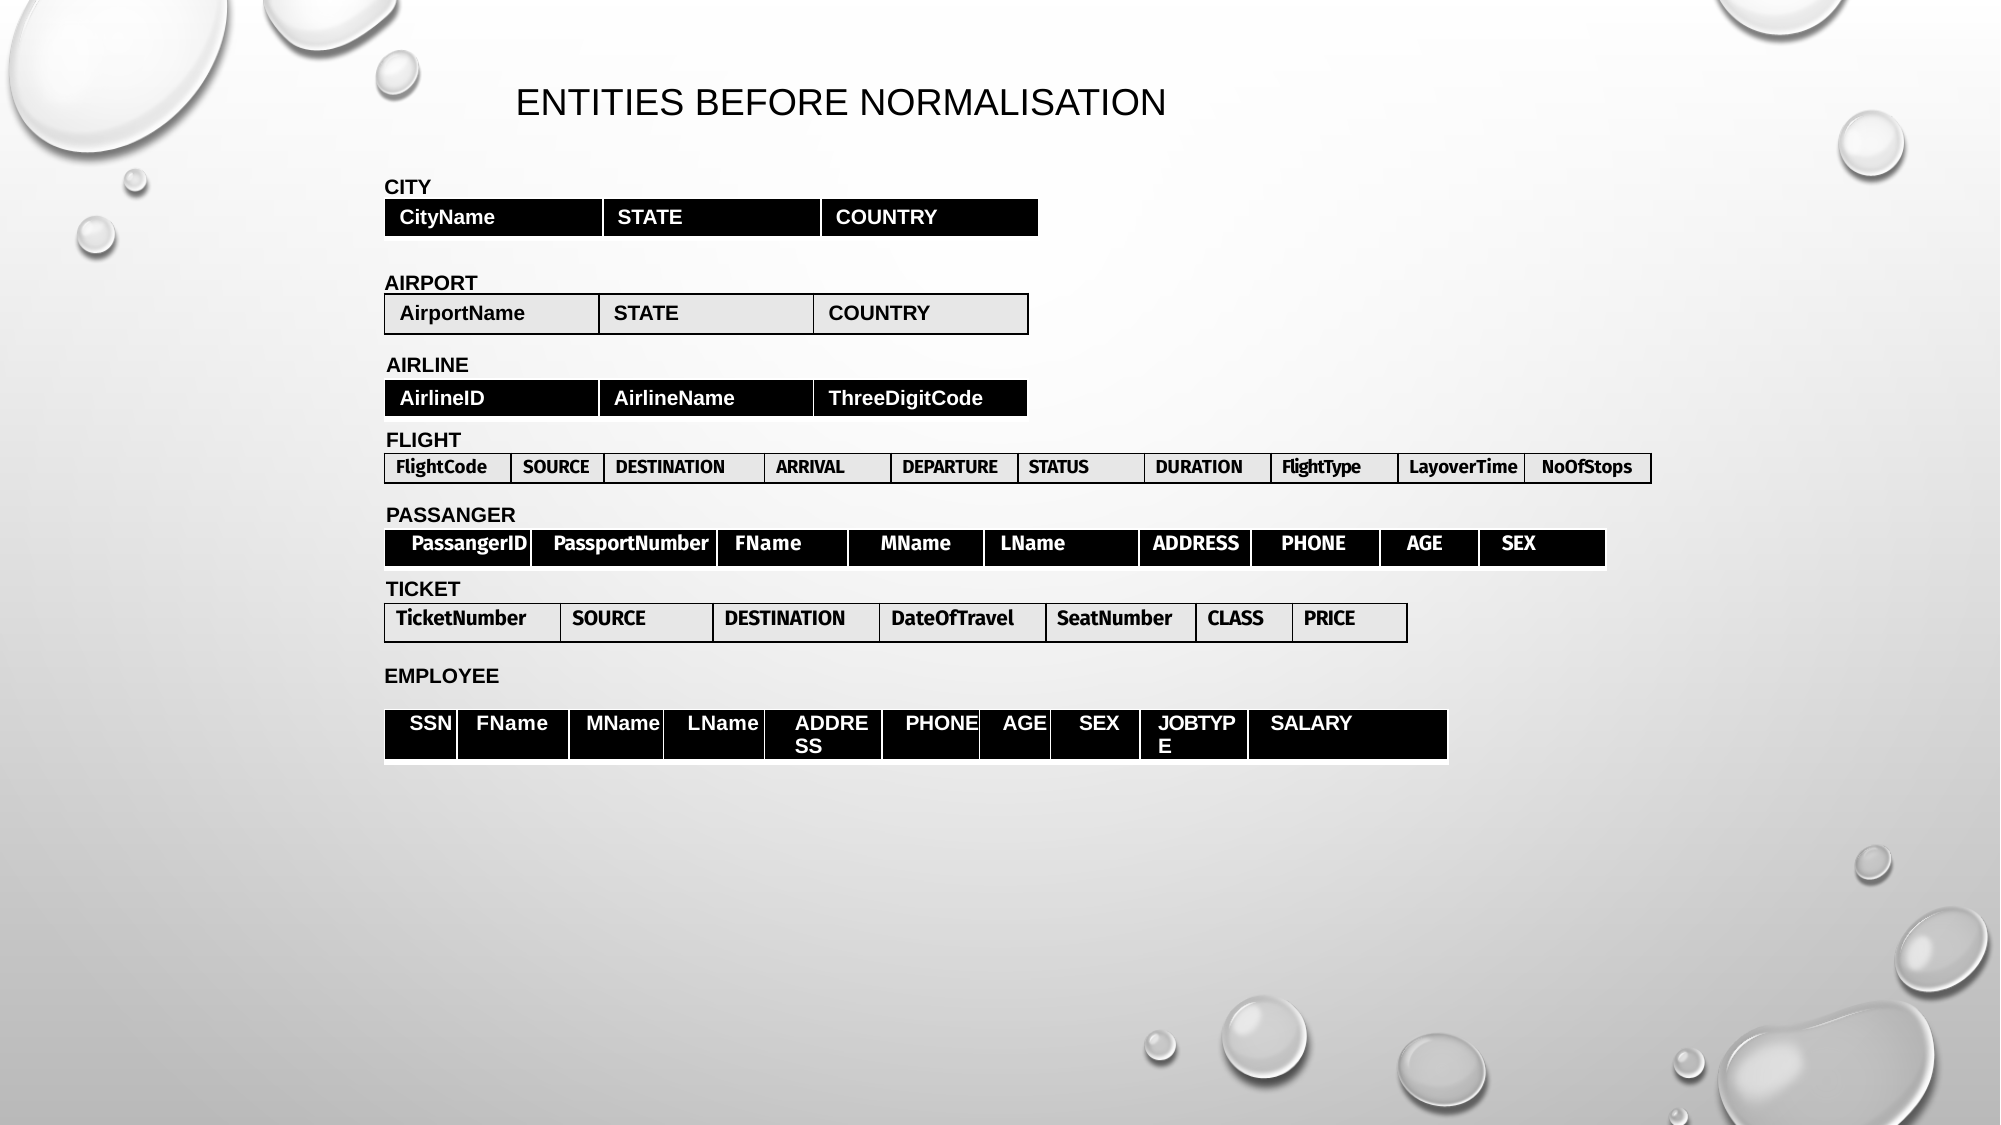

ENTITIES BEFORE NORMALISATION
CITY
| CityName | STATE | COUNTRY |
| --- | --- | --- |
AIRPORT
| AirportName | STATE | COUNTRY |
| --- | --- | --- |
AIRLINE
| AirlineID | AirlineName | ThreeDigitCode |
| --- | --- | --- |
FLIGHT
| FlightCode | SOURCE | DESTINATION | ARRIVAL | DEPARTURE | STATUS | DURATION | FlightType | LayoverTime | NoOfStops |
| --- | --- | --- | --- | --- | --- | --- | --- | --- | --- |
PASSANGER
| PassangerID | PassportNumber | FName | MName | LName | ADDRESS | PHONE | AGE | SEX |
| --- | --- | --- | --- | --- | --- | --- | --- | --- |
TICKET
| TicketNumber | SOURCE | DESTINATION | DateOfTravel | SeatNumber | CLASS | PRICE |
| --- | --- | --- | --- | --- | --- | --- |
EMPLOYEE
| SSN | FName | MName | LName | ADDRESS | PHONE | AGE | SEX | JOBTYPE | SALARY |
| --- | --- | --- | --- | --- | --- | --- | --- | --- | --- |